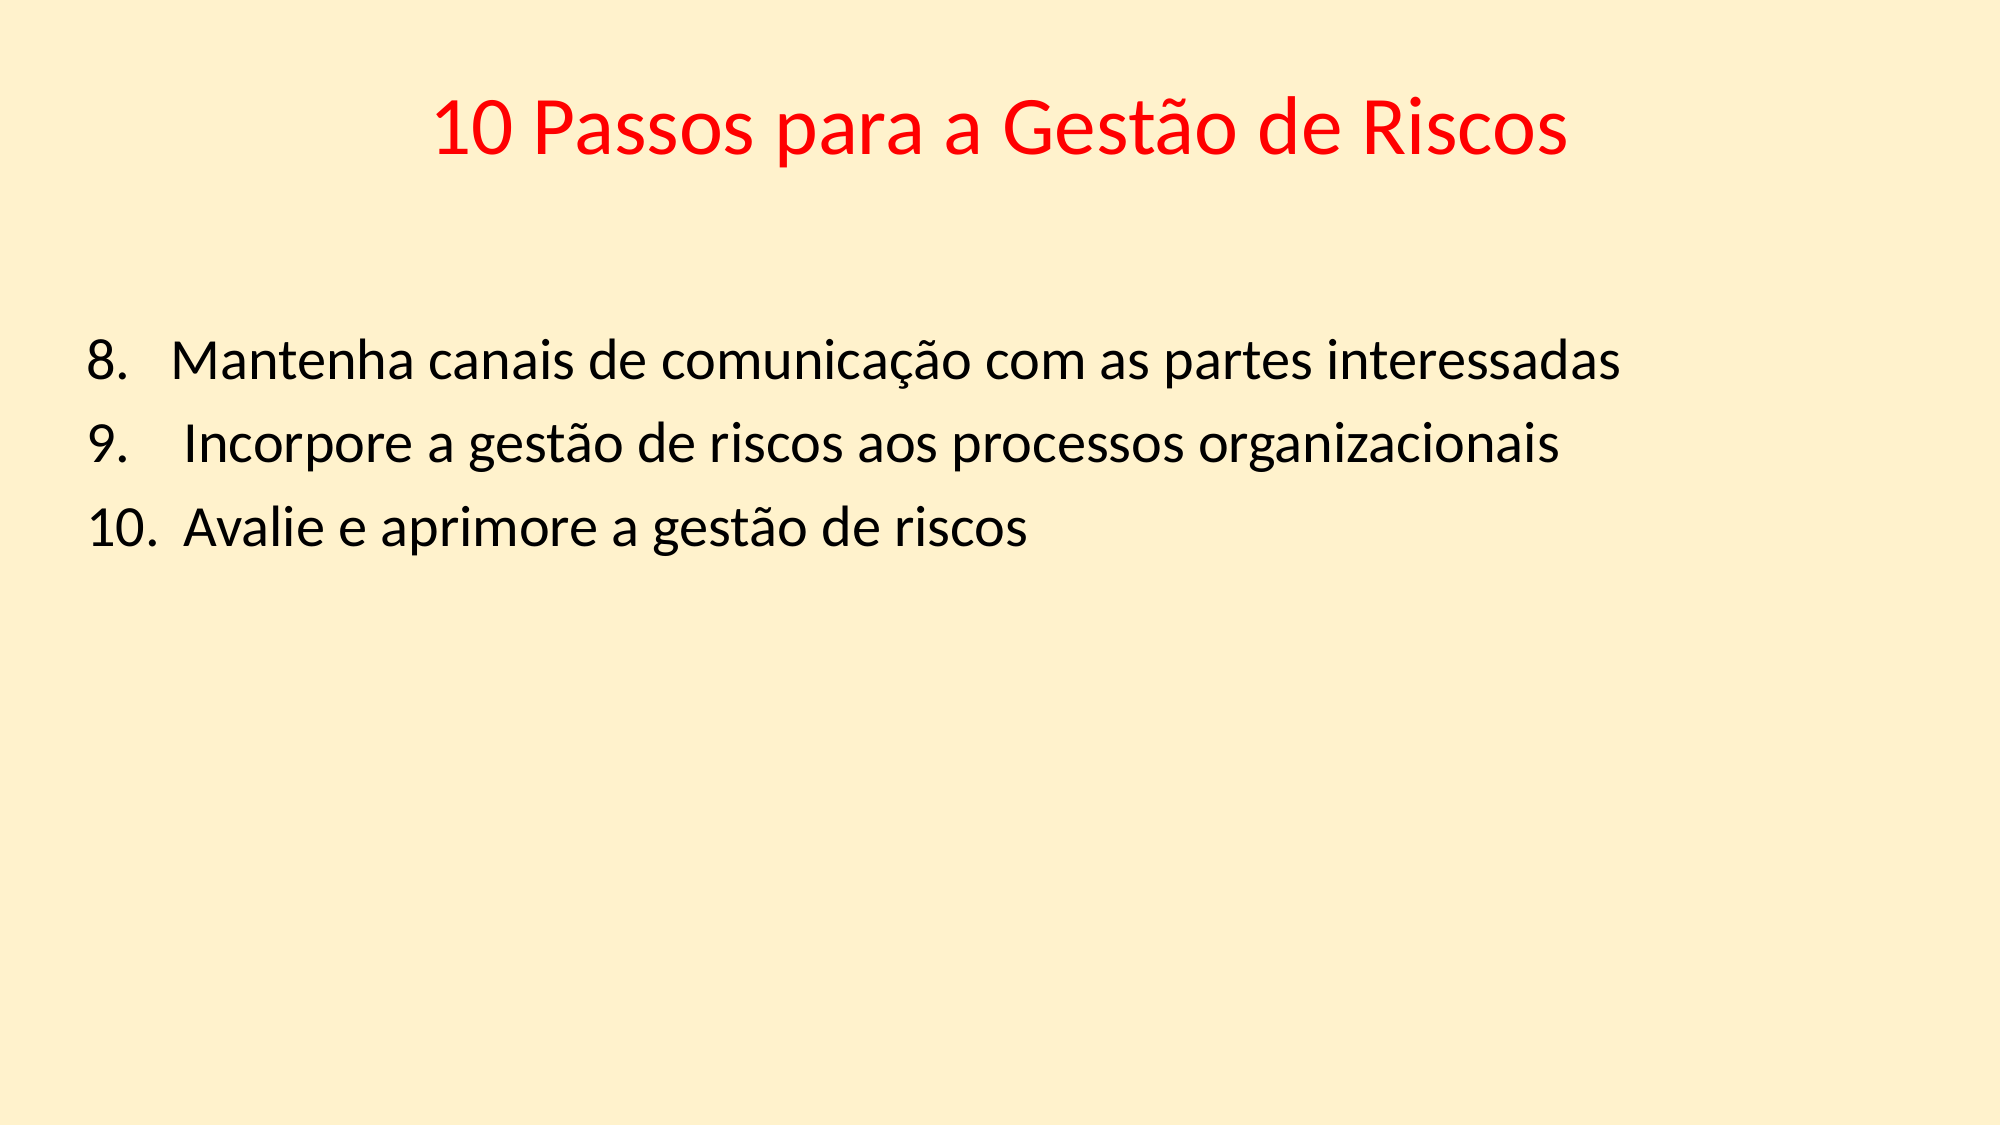

# 10 Passos para a Gestão de Riscos
Mantenha canais de comunicação com as partes interessadas
 Incorpore a gestão de riscos aos processos organizacionais
 Avalie e aprimore a gestão de riscos